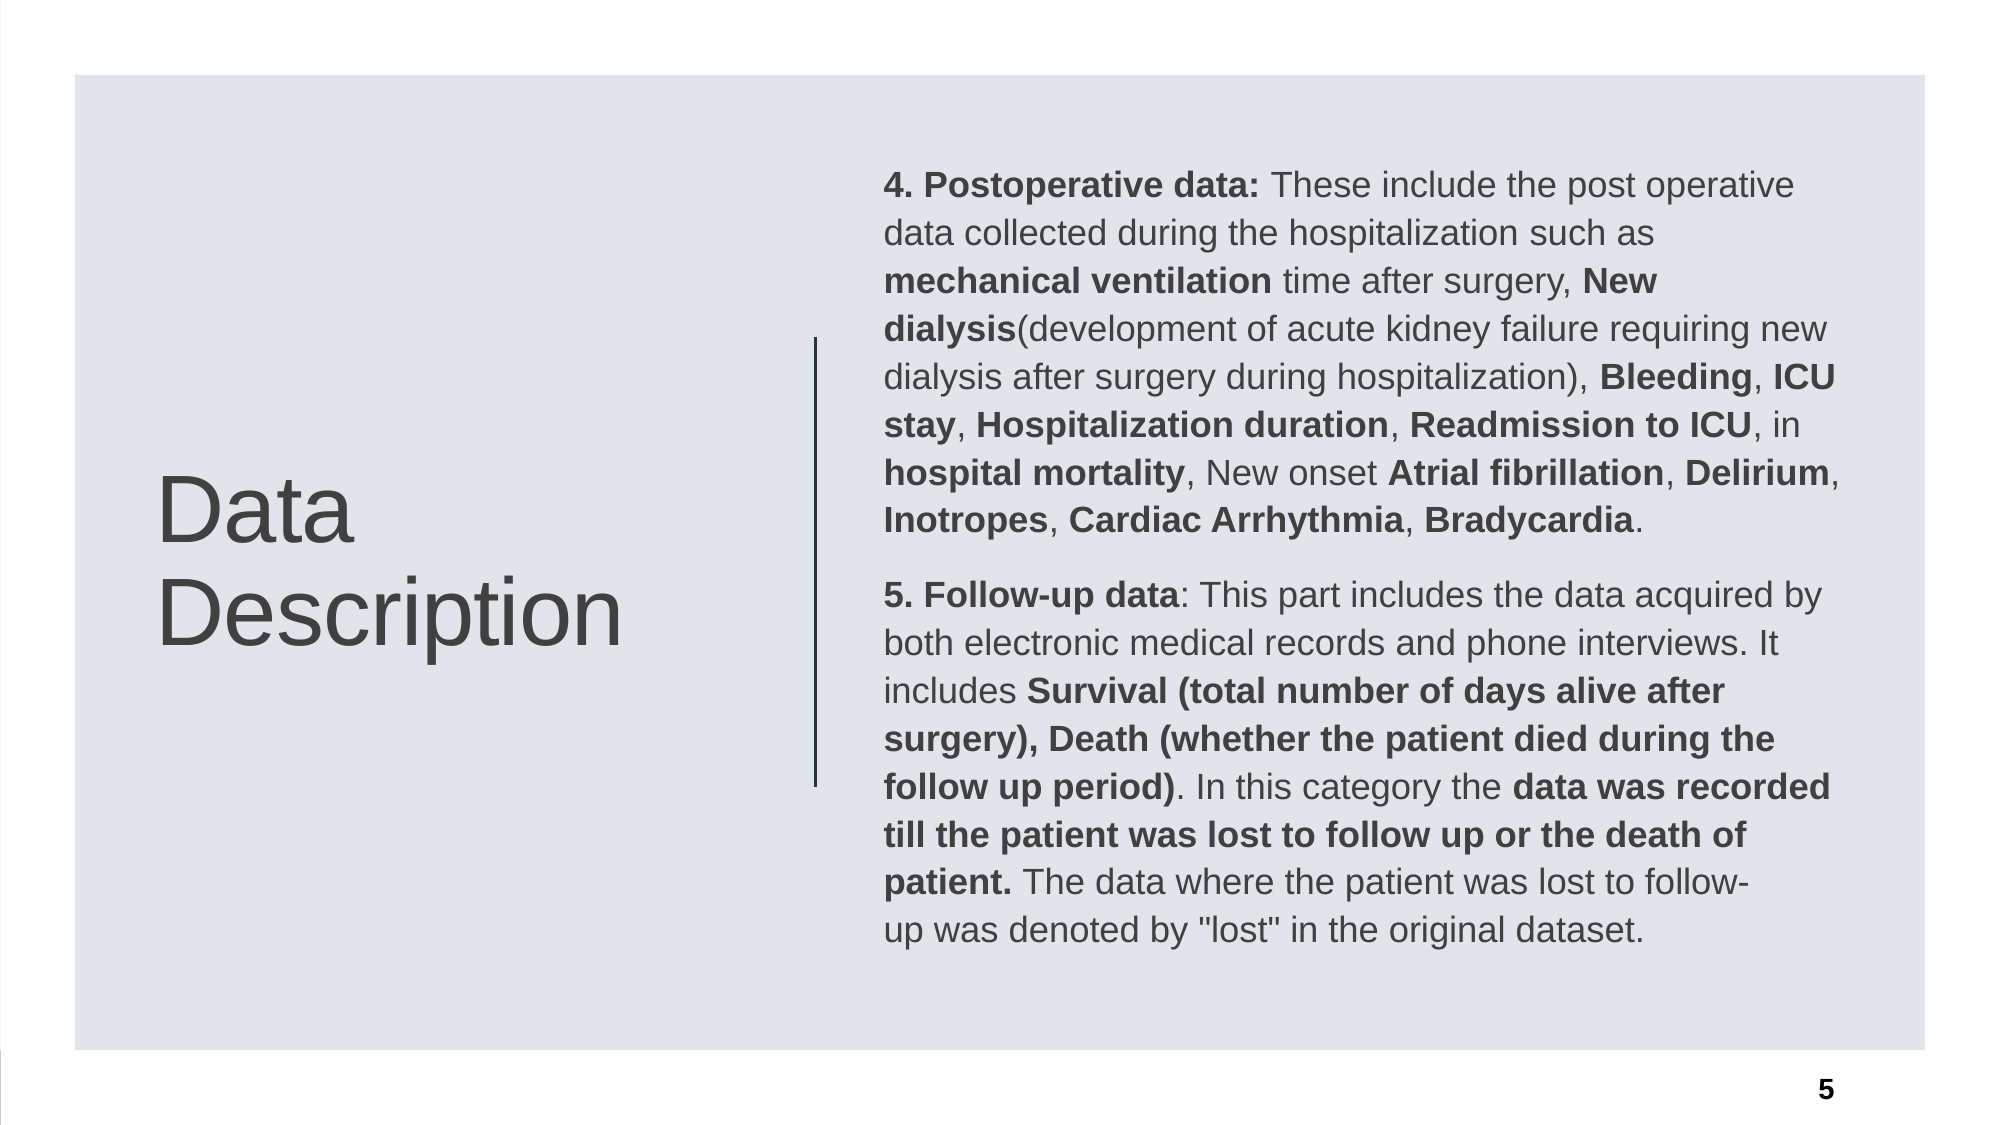

4. Postoperative data: These include the post operative data collected during the hospitalization such as mechanical ventilation time after surgery, New dialysis(development of acute kidney failure requiring new dialysis after surgery during hospitalization), Bleeding, ICU stay, Hospitalization duration, Readmission to ICU, in hospital mortality, New onset Atrial fibrillation, Delirium, Inotropes, Cardiac Arrhythmia, Bradycardia.
5. Follow-up data: This part includes the data acquired by both electronic medical records and phone interviews. It includes Survival (total number of days alive after surgery), Death (whether the patient died during the follow up period). In this category the data was recorded till the patient was lost to follow up or the death of patient. The data where the patient was lost to follow-up was denoted by "lost" in the original dataset.

# Data Description
5